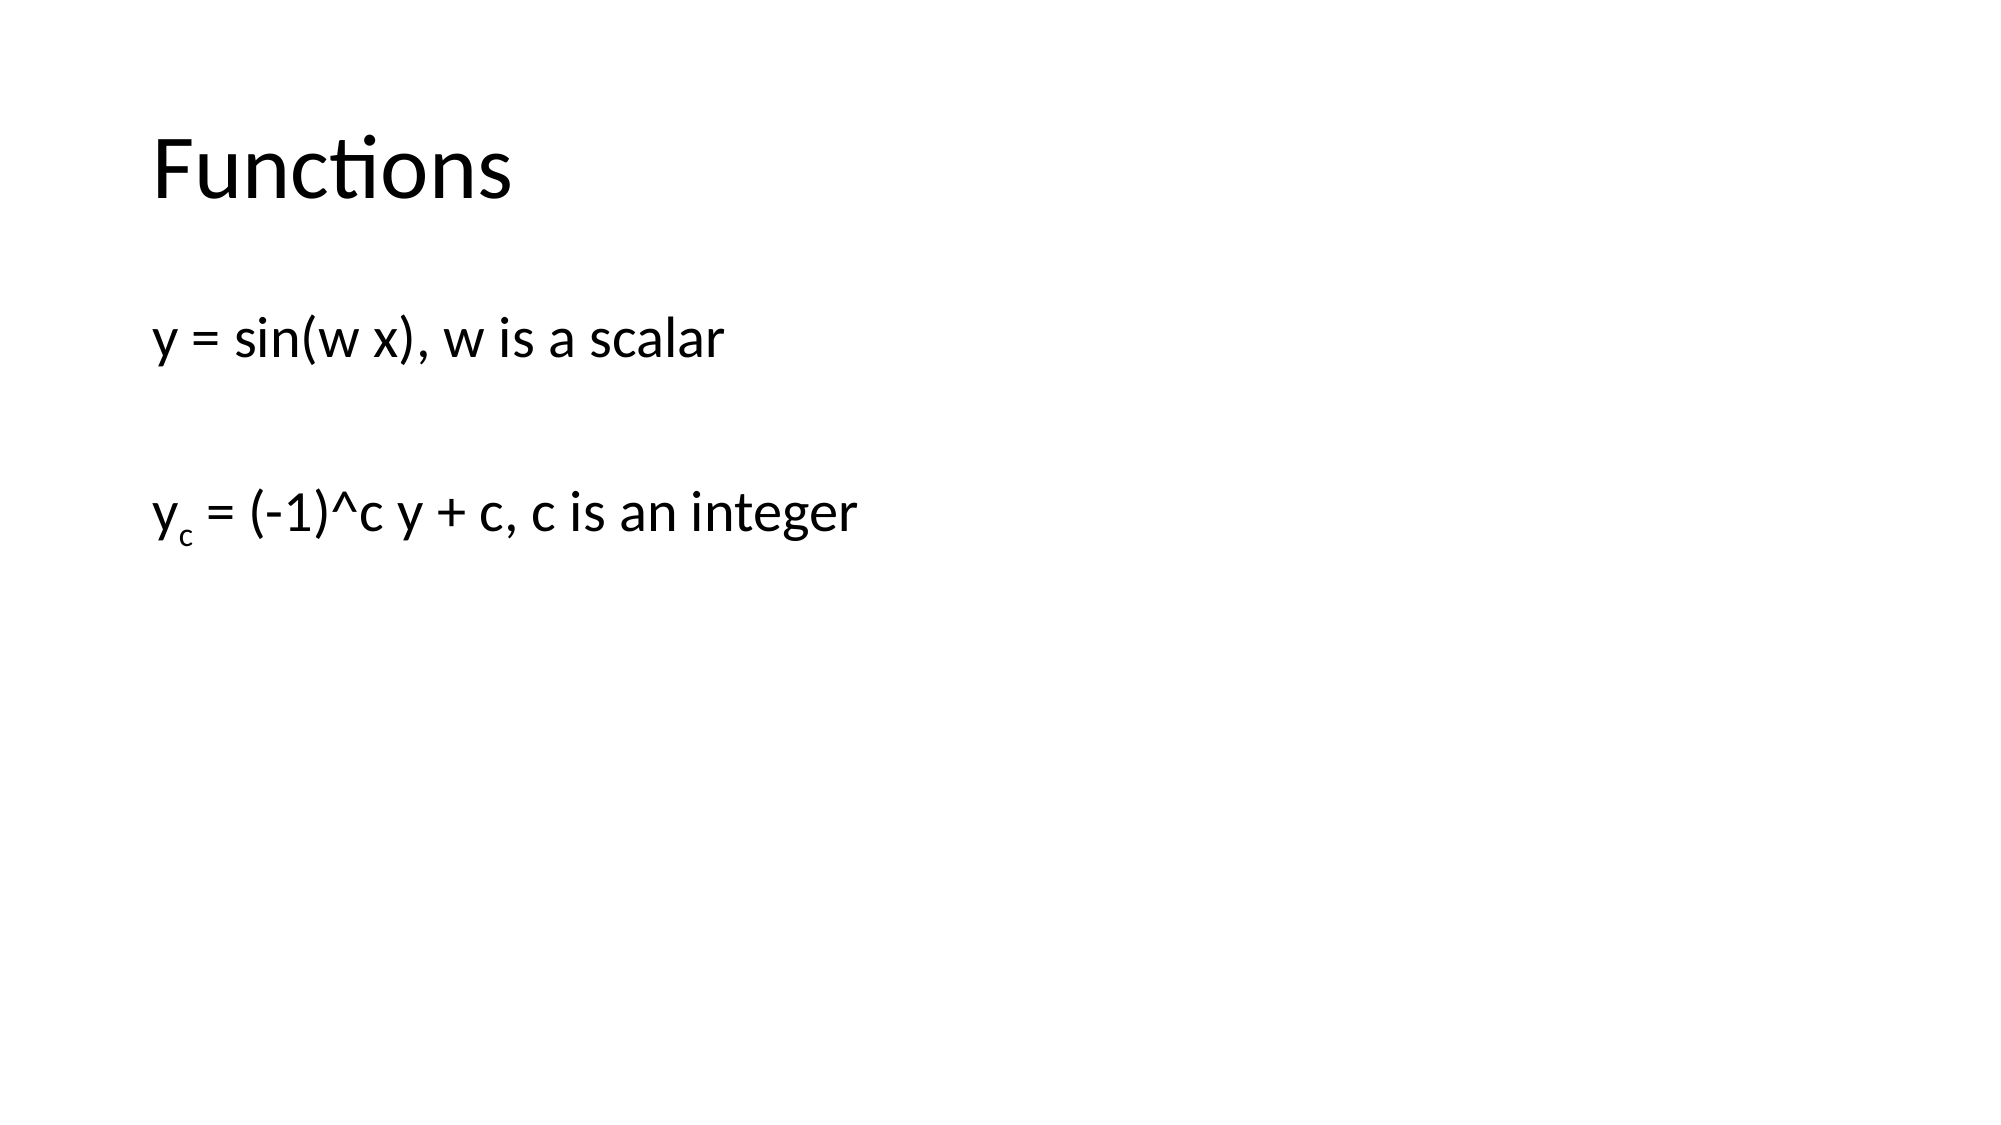

# Functions
y = sin(w x), w is a scalar

yc = (-1)^c y + c, c is an integer